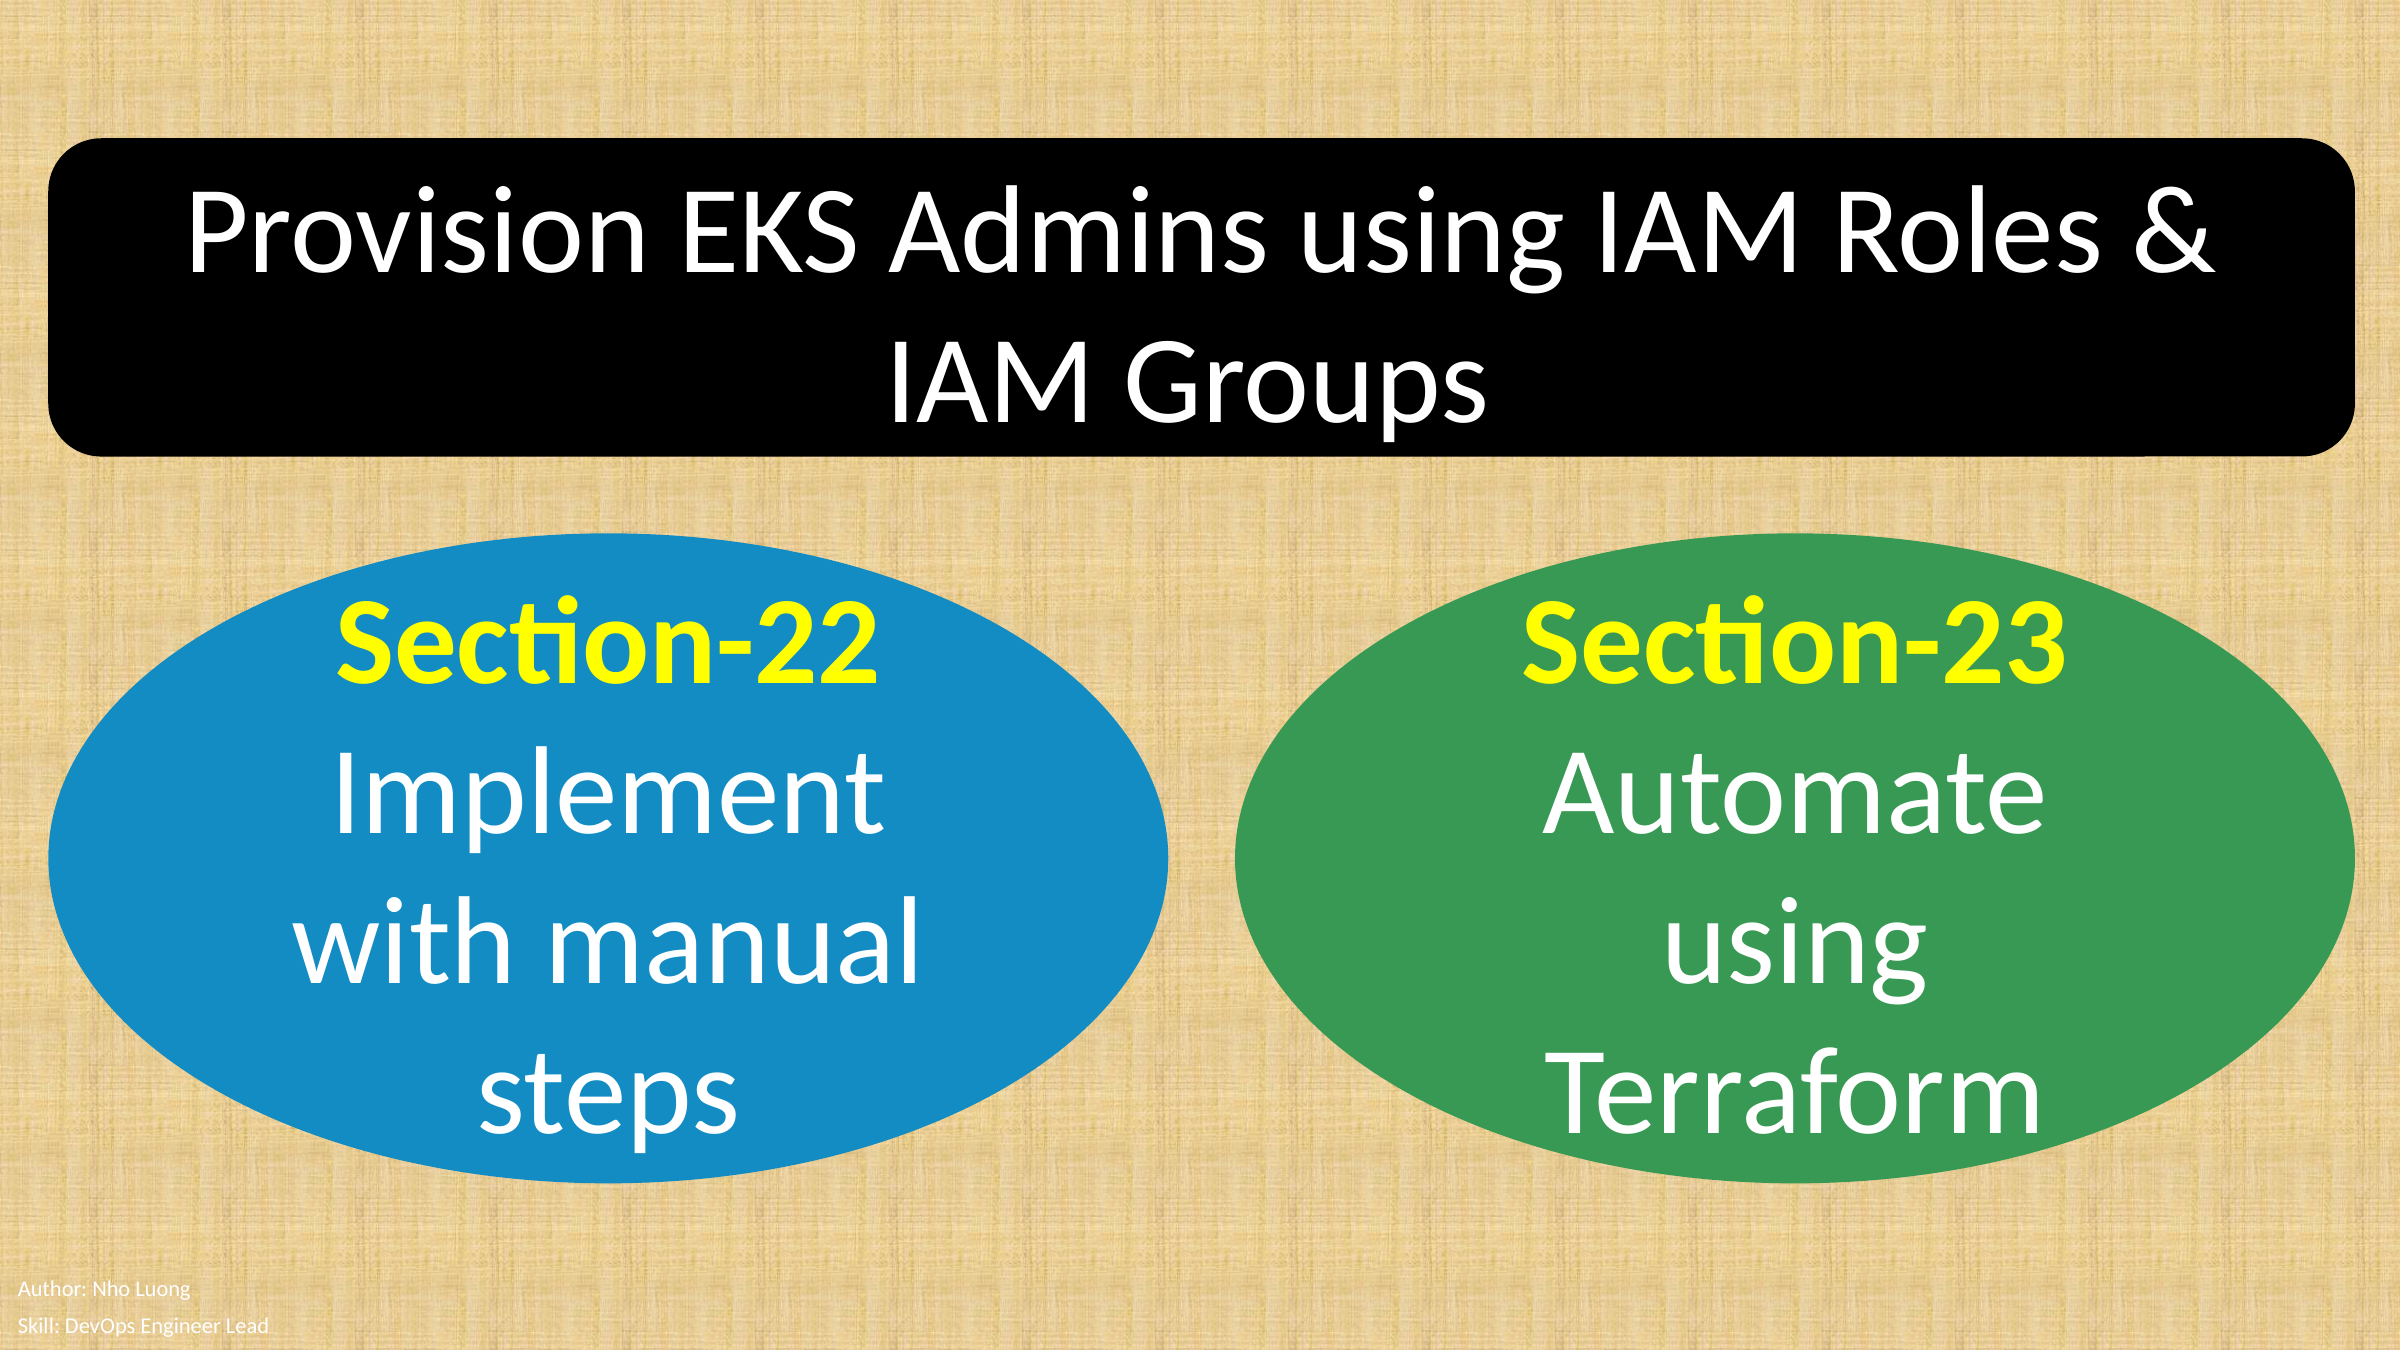

Provision EKS Admins using IAM Roles & IAM Groups
Section-22
Implement with manual steps
Section-23
Automate using Terraform
Author: Nho Luong
Skill: DevOps Engineer Lead